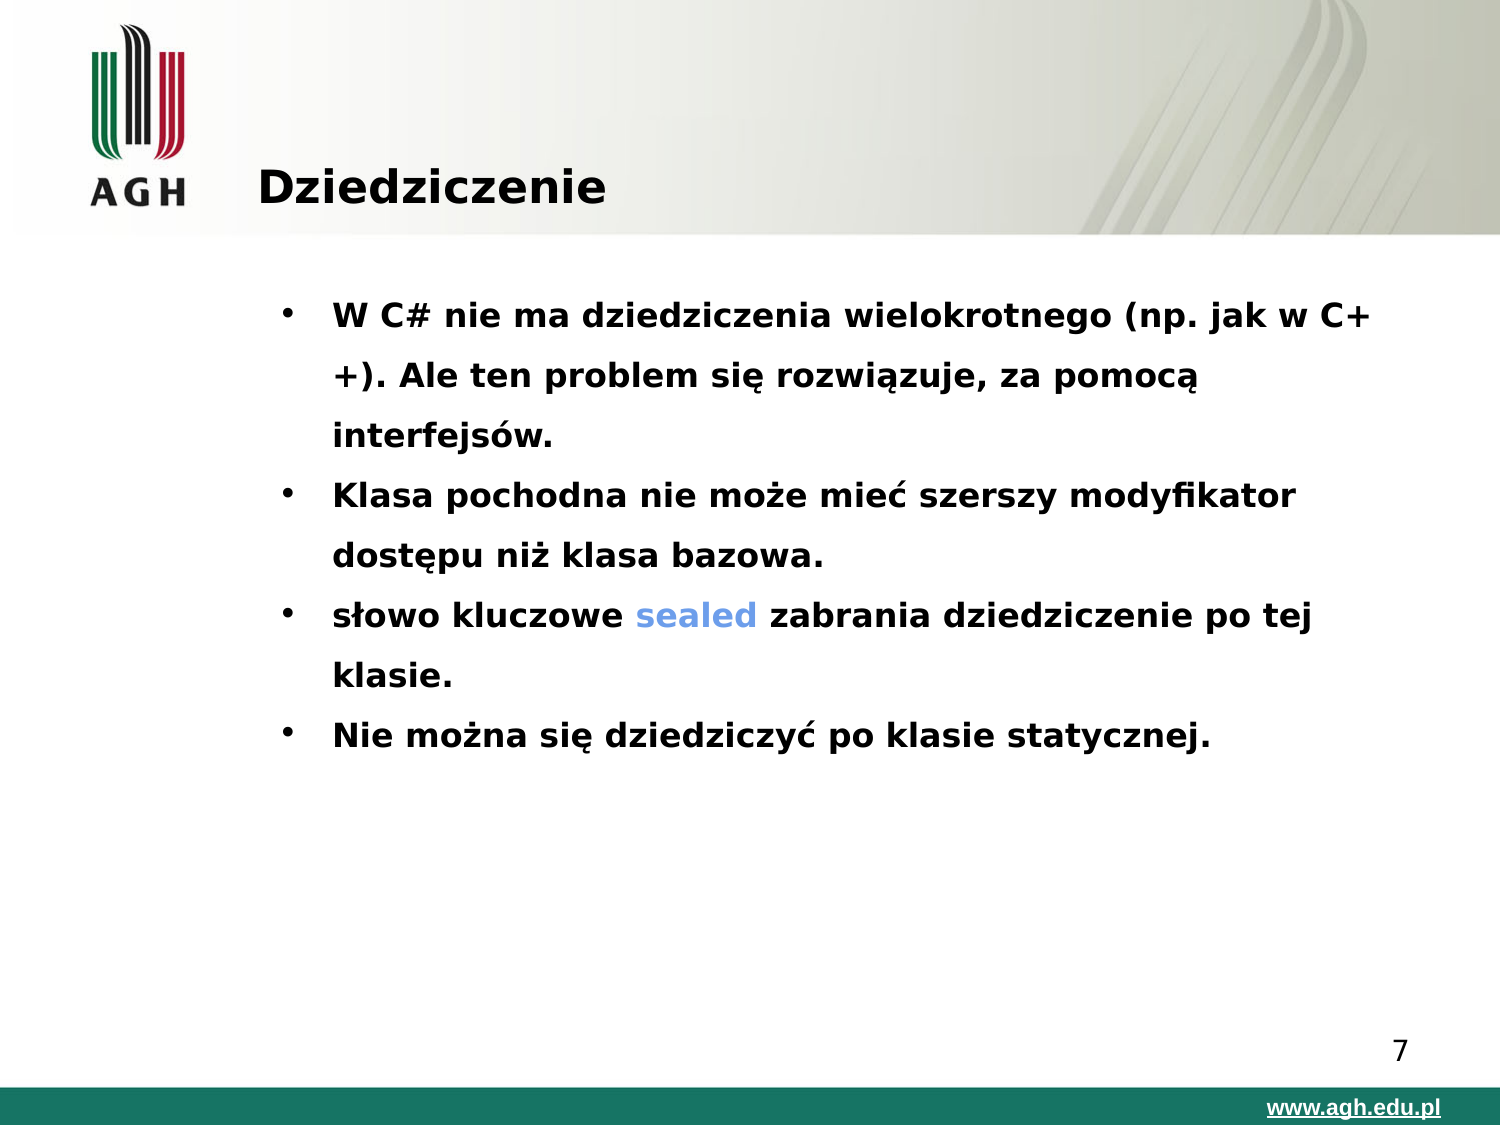

# Dziedziczenie
W C# nie ma dziedziczenia wielokrotnego (np. jak w C++). Ale ten problem się rozwiązuje, za pomocą interfejsów.
Klasa pochodna nie może mieć szerszy modyfikator dostępu niż klasa bazowa.
słowo kluczowe sealed zabrania dziedziczenie po tej klasie.
Nie można się dziedziczyć po klasie statycznej.

7
www.agh.edu.pl